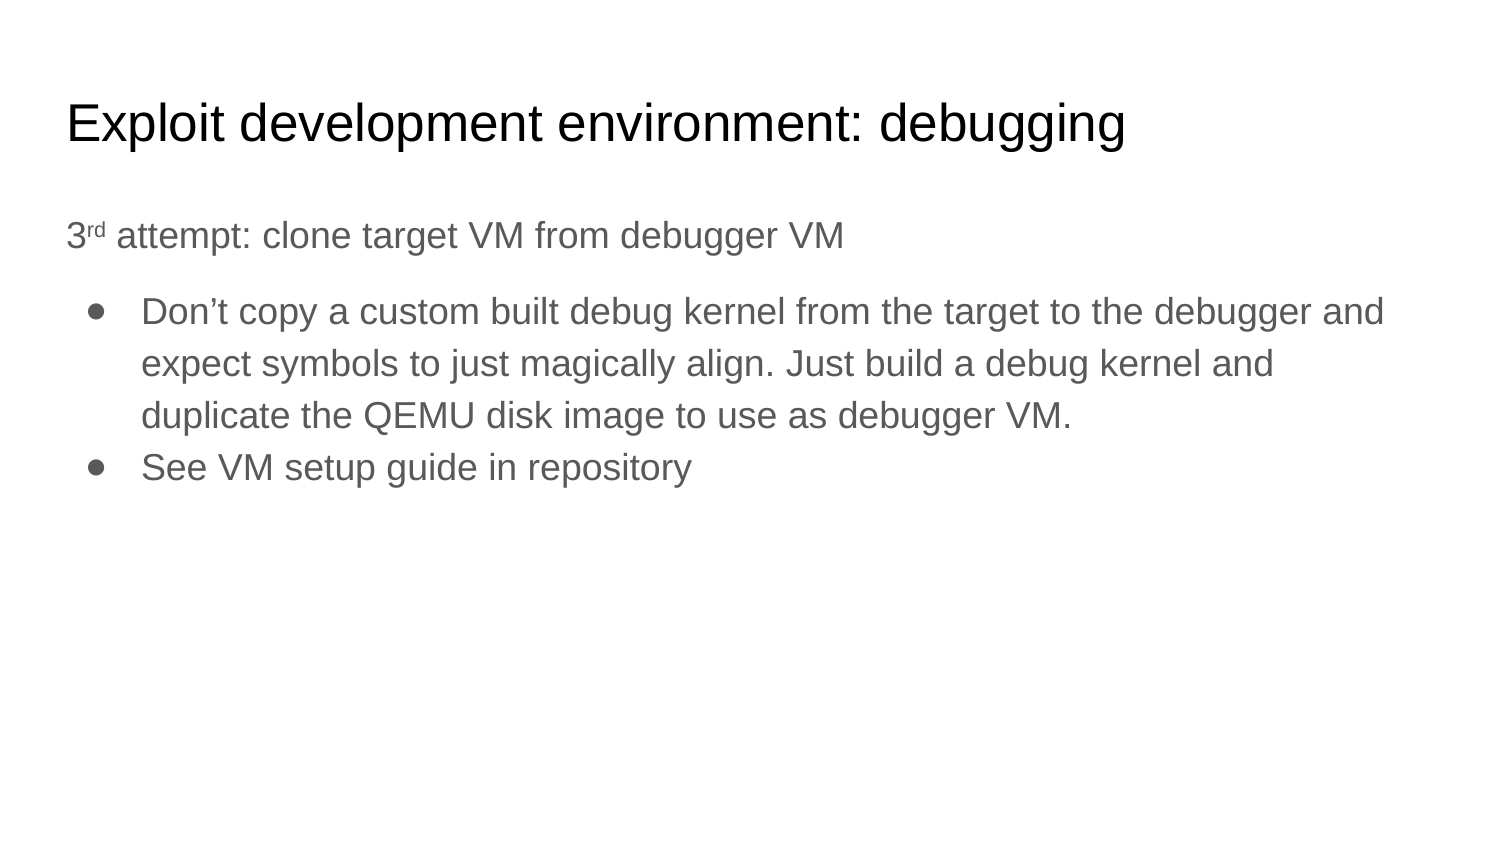

# Exploit development environment: debugging

3rd attempt: clone target VM from debugger VM
Don’t copy a custom built debug kernel from the target to the debugger and expect symbols to just magically align. Just build a debug kernel and duplicate the QEMU disk image to use as debugger VM.
See VM setup guide in repository